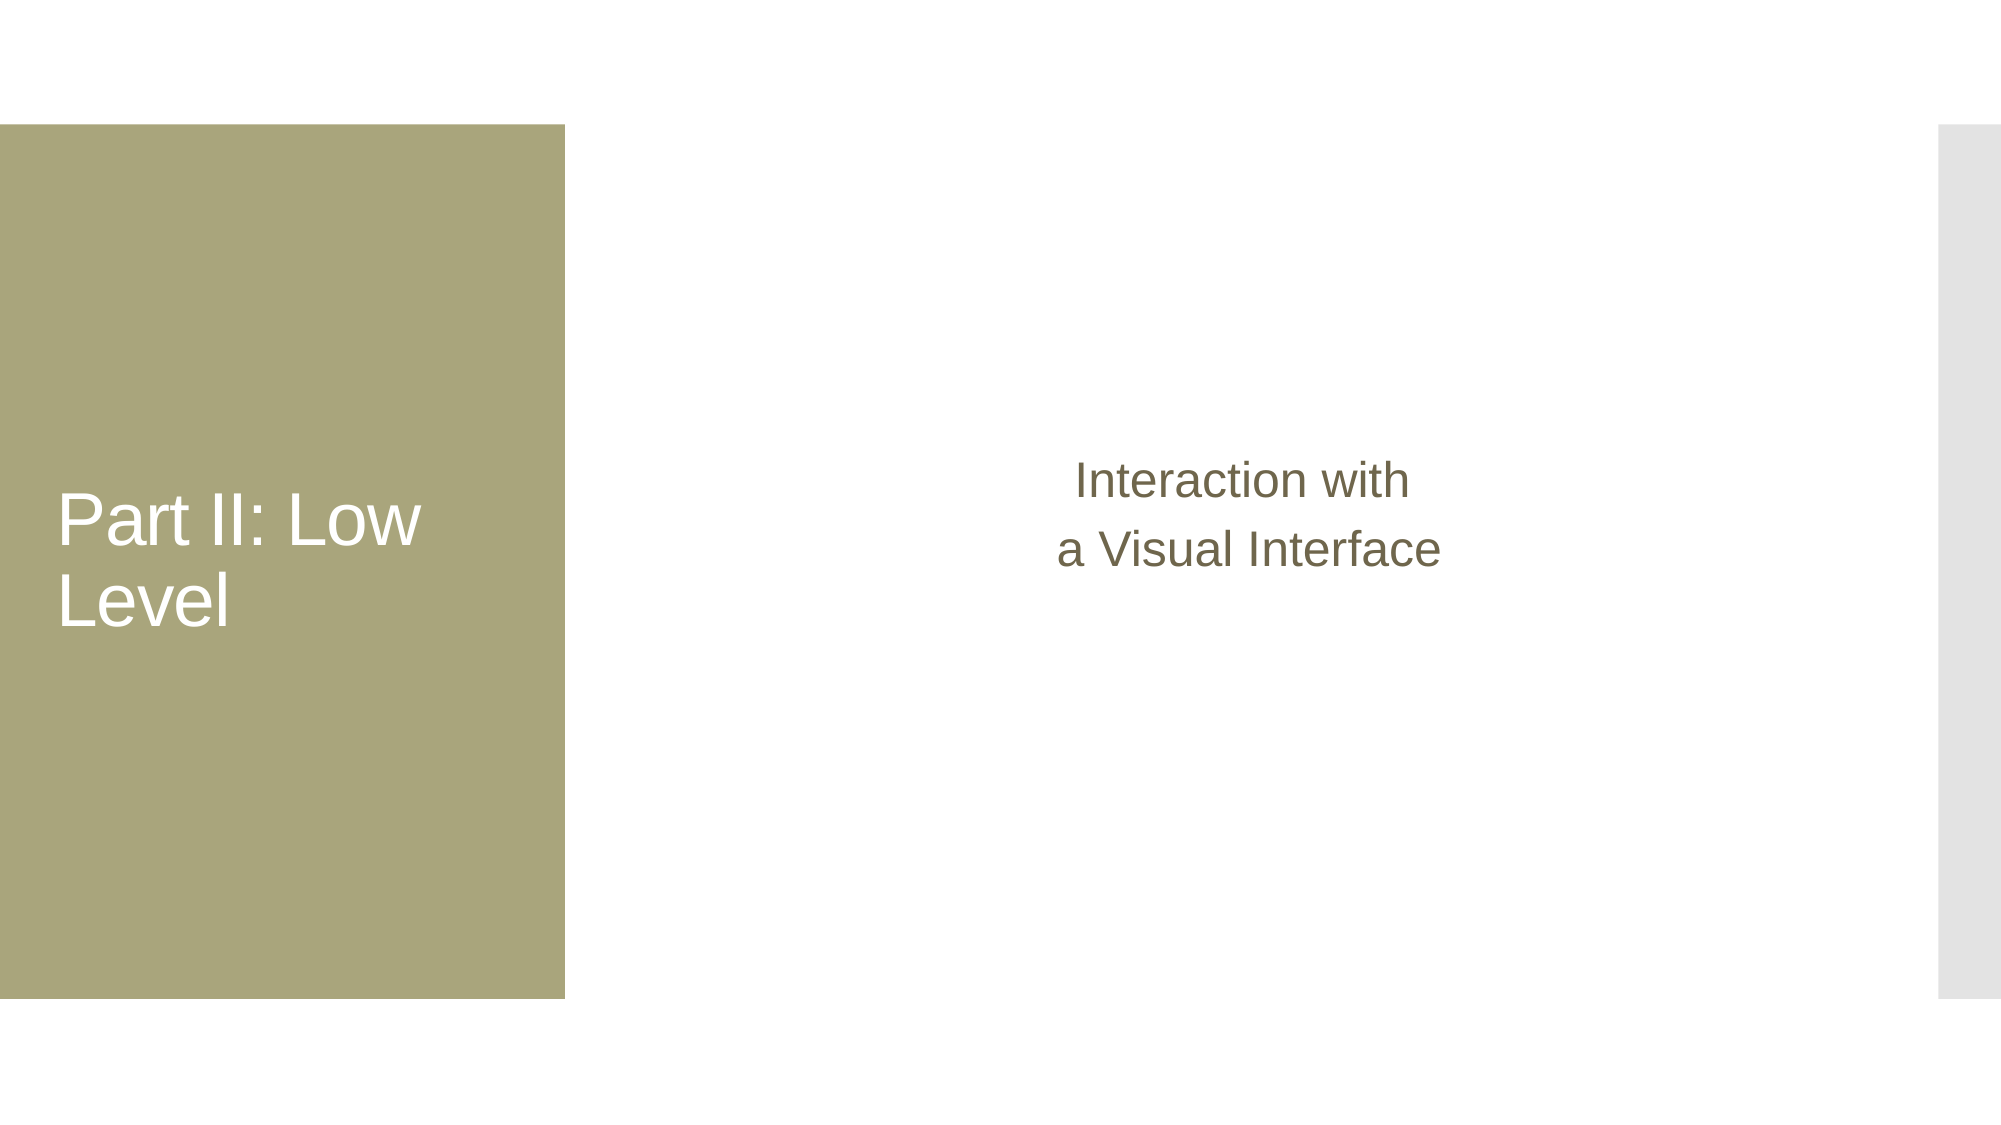

Part II: Low Level

Interaction with
a Visual Interface